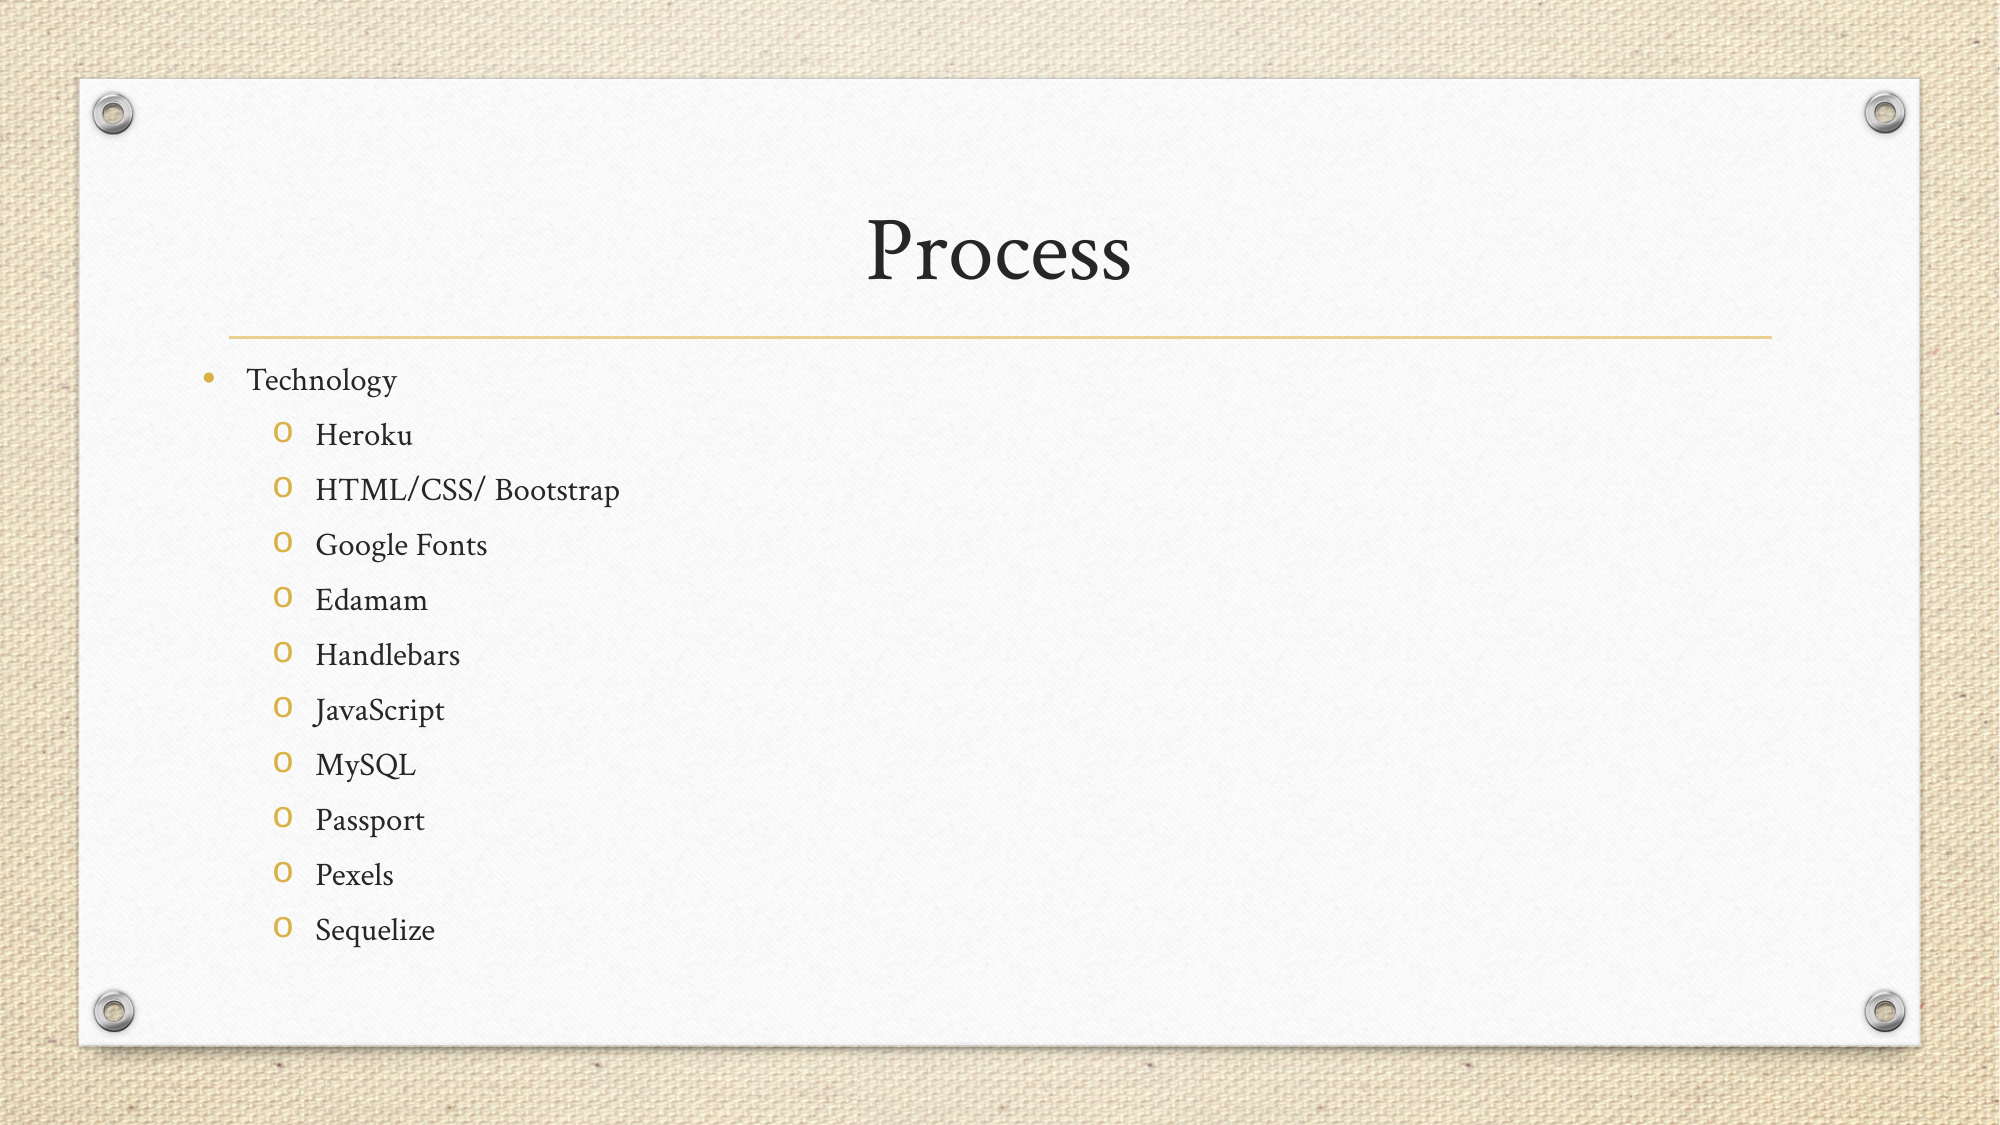

# Process
Technology
Heroku
HTML/CSS/ Bootstrap
Google Fonts
Edamam
Handlebars
JavaScript
MySQL
Passport
Pexels
Sequelize